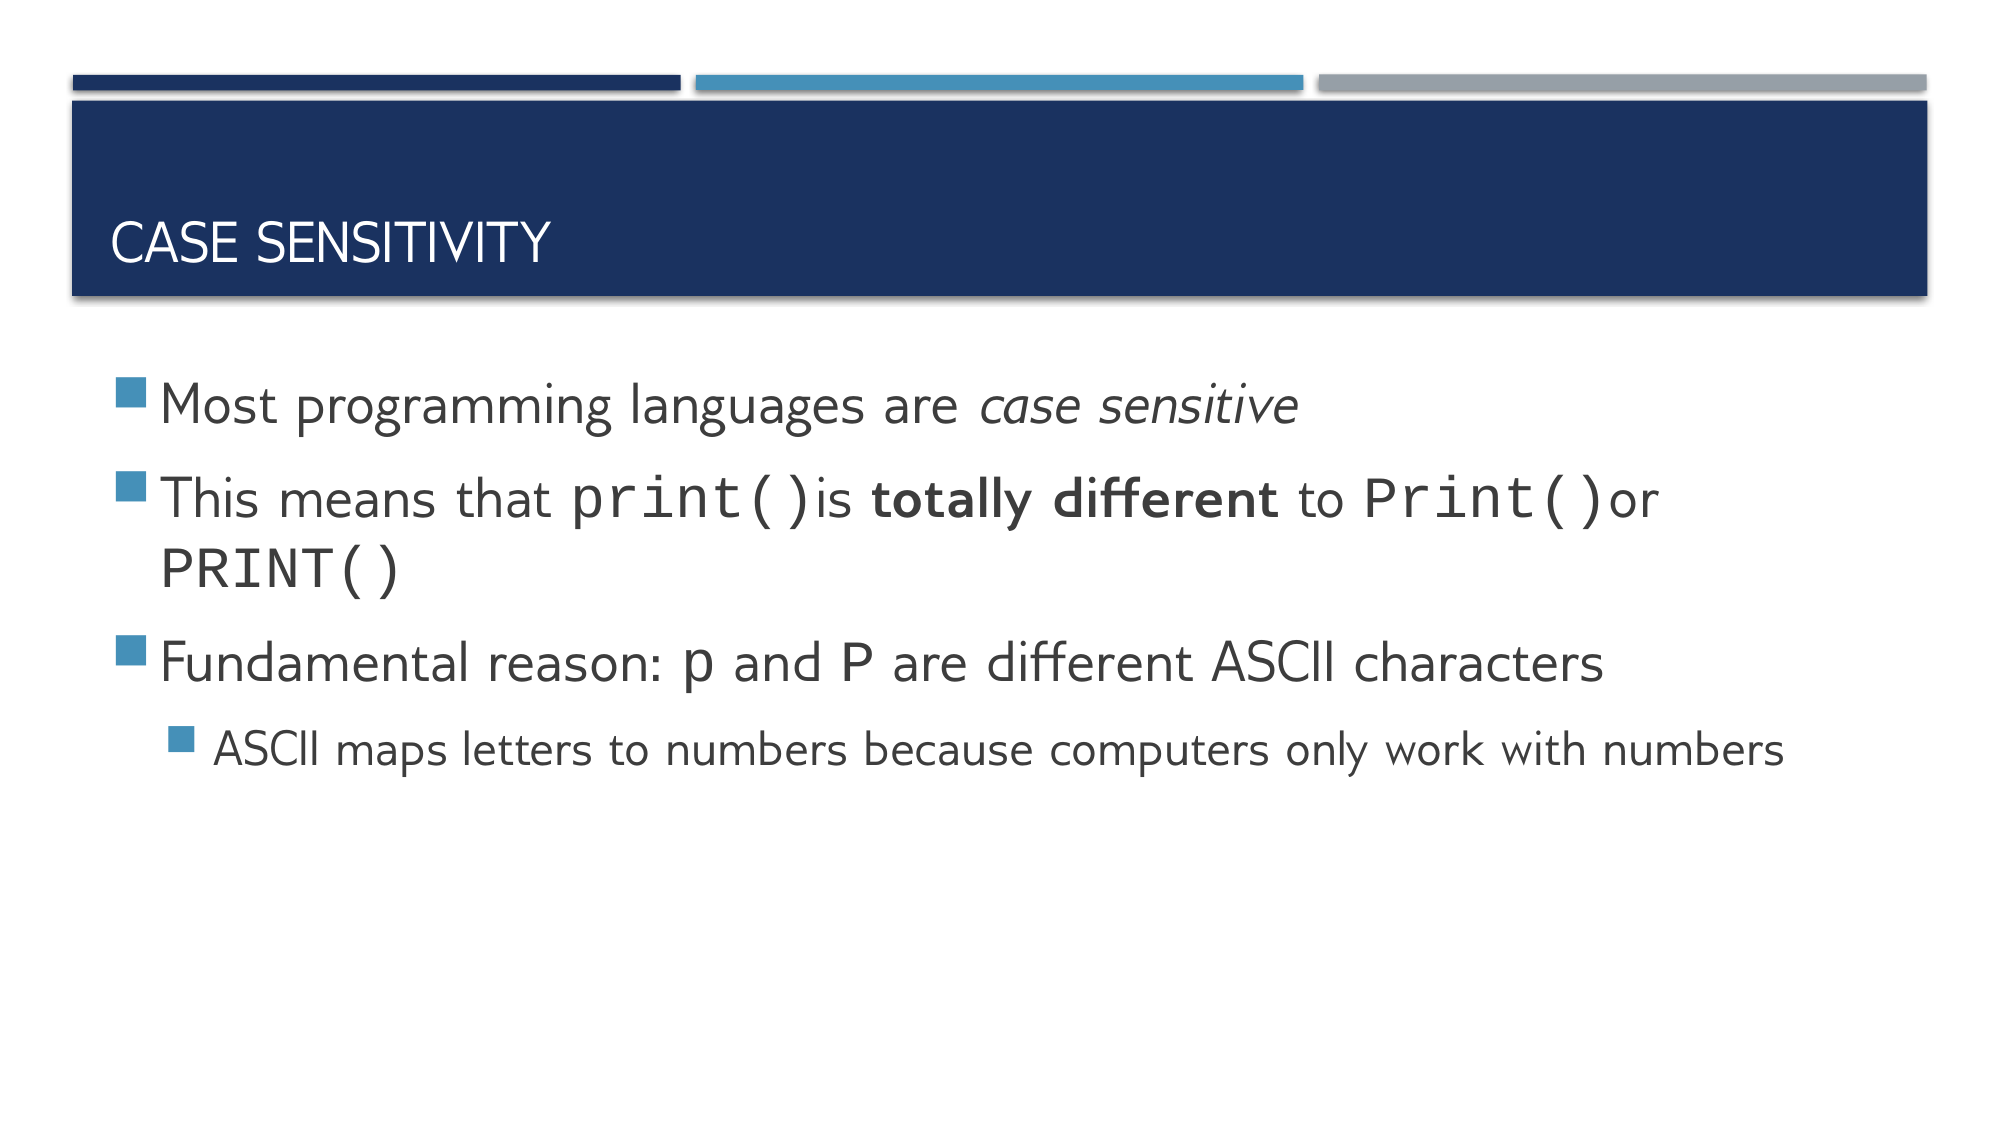

# Case Sensitivity
Most programming languages are case sensitive
This means that print()is totally different to Print()or PRINT()
Fundamental reason: p and P are different ASCII characters
ASCII maps letters to numbers because computers only work with numbers